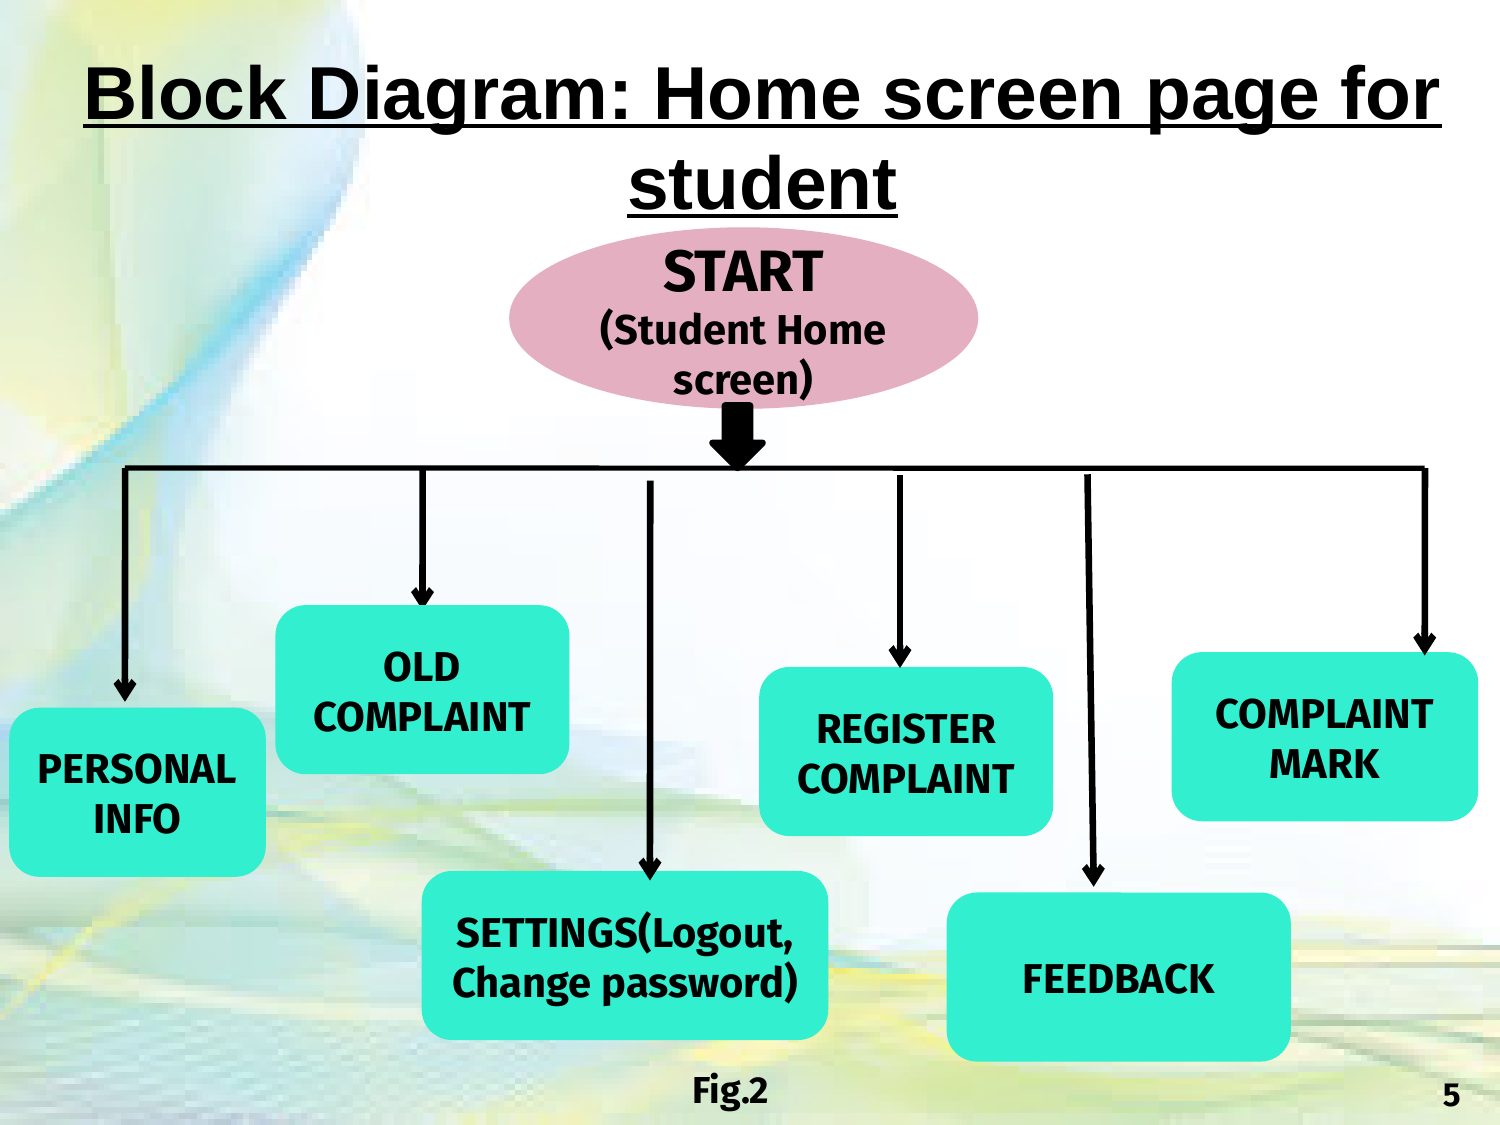

Block Diagram: Home screen page for student
START
(Student Home screen)

OLD
COMPLAINT
COMPLAINT
MARK
REGISTER
COMPLAINT
PERSONAL INFO
SETTINGS(Logout,Change password)
FEEDBACK
Fig.2
5